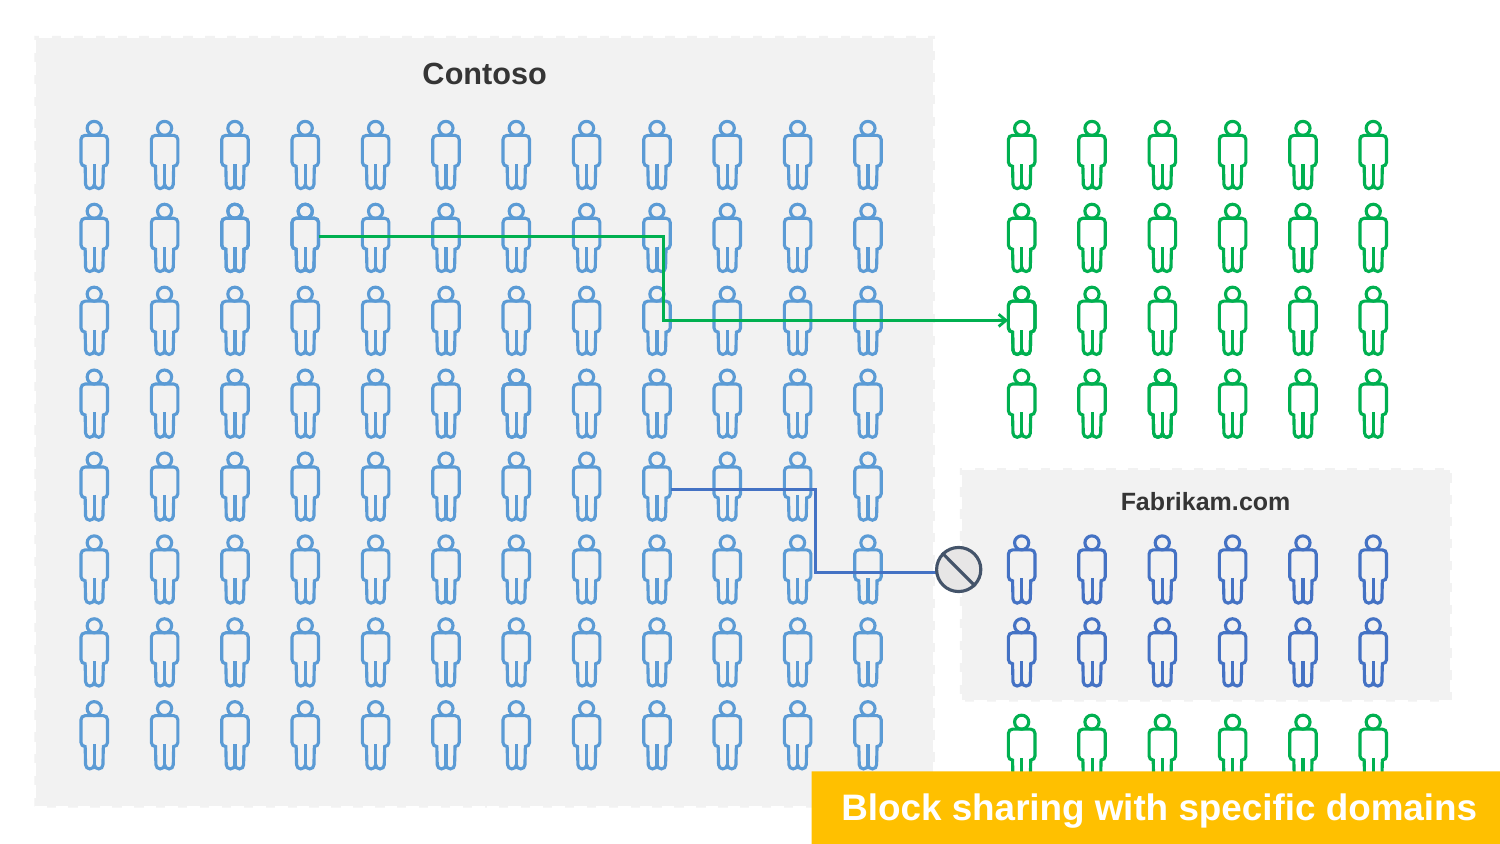

Contoso

Fabrikam.com

Block sharing with specific domains